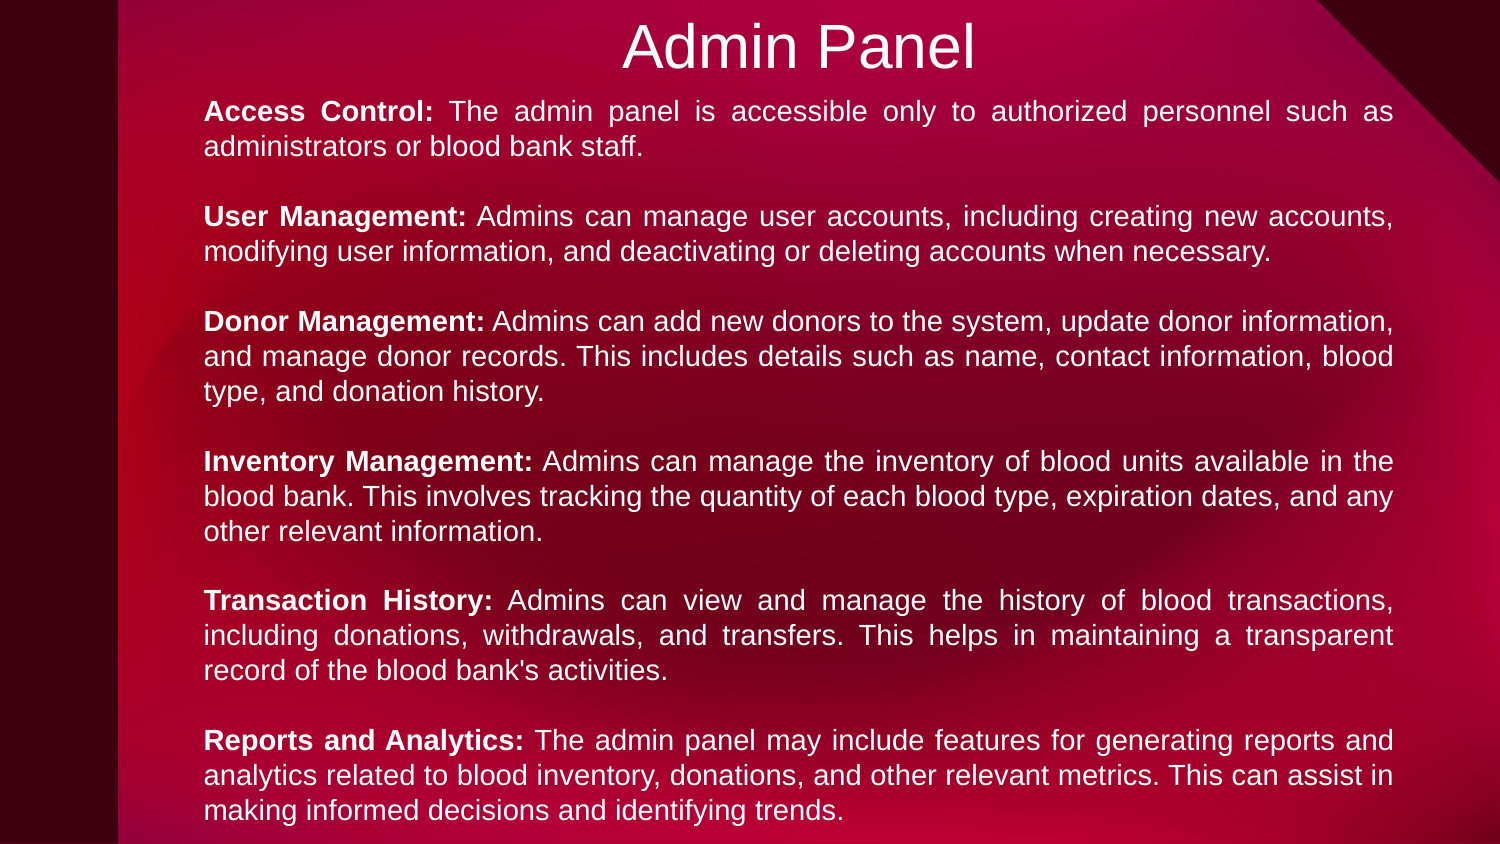

# Admin Panel
Access Control: The admin panel is accessible only to authorized personnel such as administrators or blood bank staff.

User Management: Admins can manage user accounts, including creating new accounts, modifying user information, and deactivating or deleting accounts when necessary.

Donor Management: Admins can add new donors to the system, update donor information, and manage donor records. This includes details such as name, contact information, blood type, and donation history.

Inventory Management: Admins can manage the inventory of blood units available in the blood bank. This involves tracking the quantity of each blood type, expiration dates, and any other relevant information.

Transaction History: Admins can view and manage the history of blood transactions, including donations, withdrawals, and transfers. This helps in maintaining a transparent record of the blood bank's activities.

Reports and Analytics: The admin panel may include features for generating reports and analytics related to blood inventory, donations, and other relevant metrics. This can assist in making informed decisions and identifying trends.